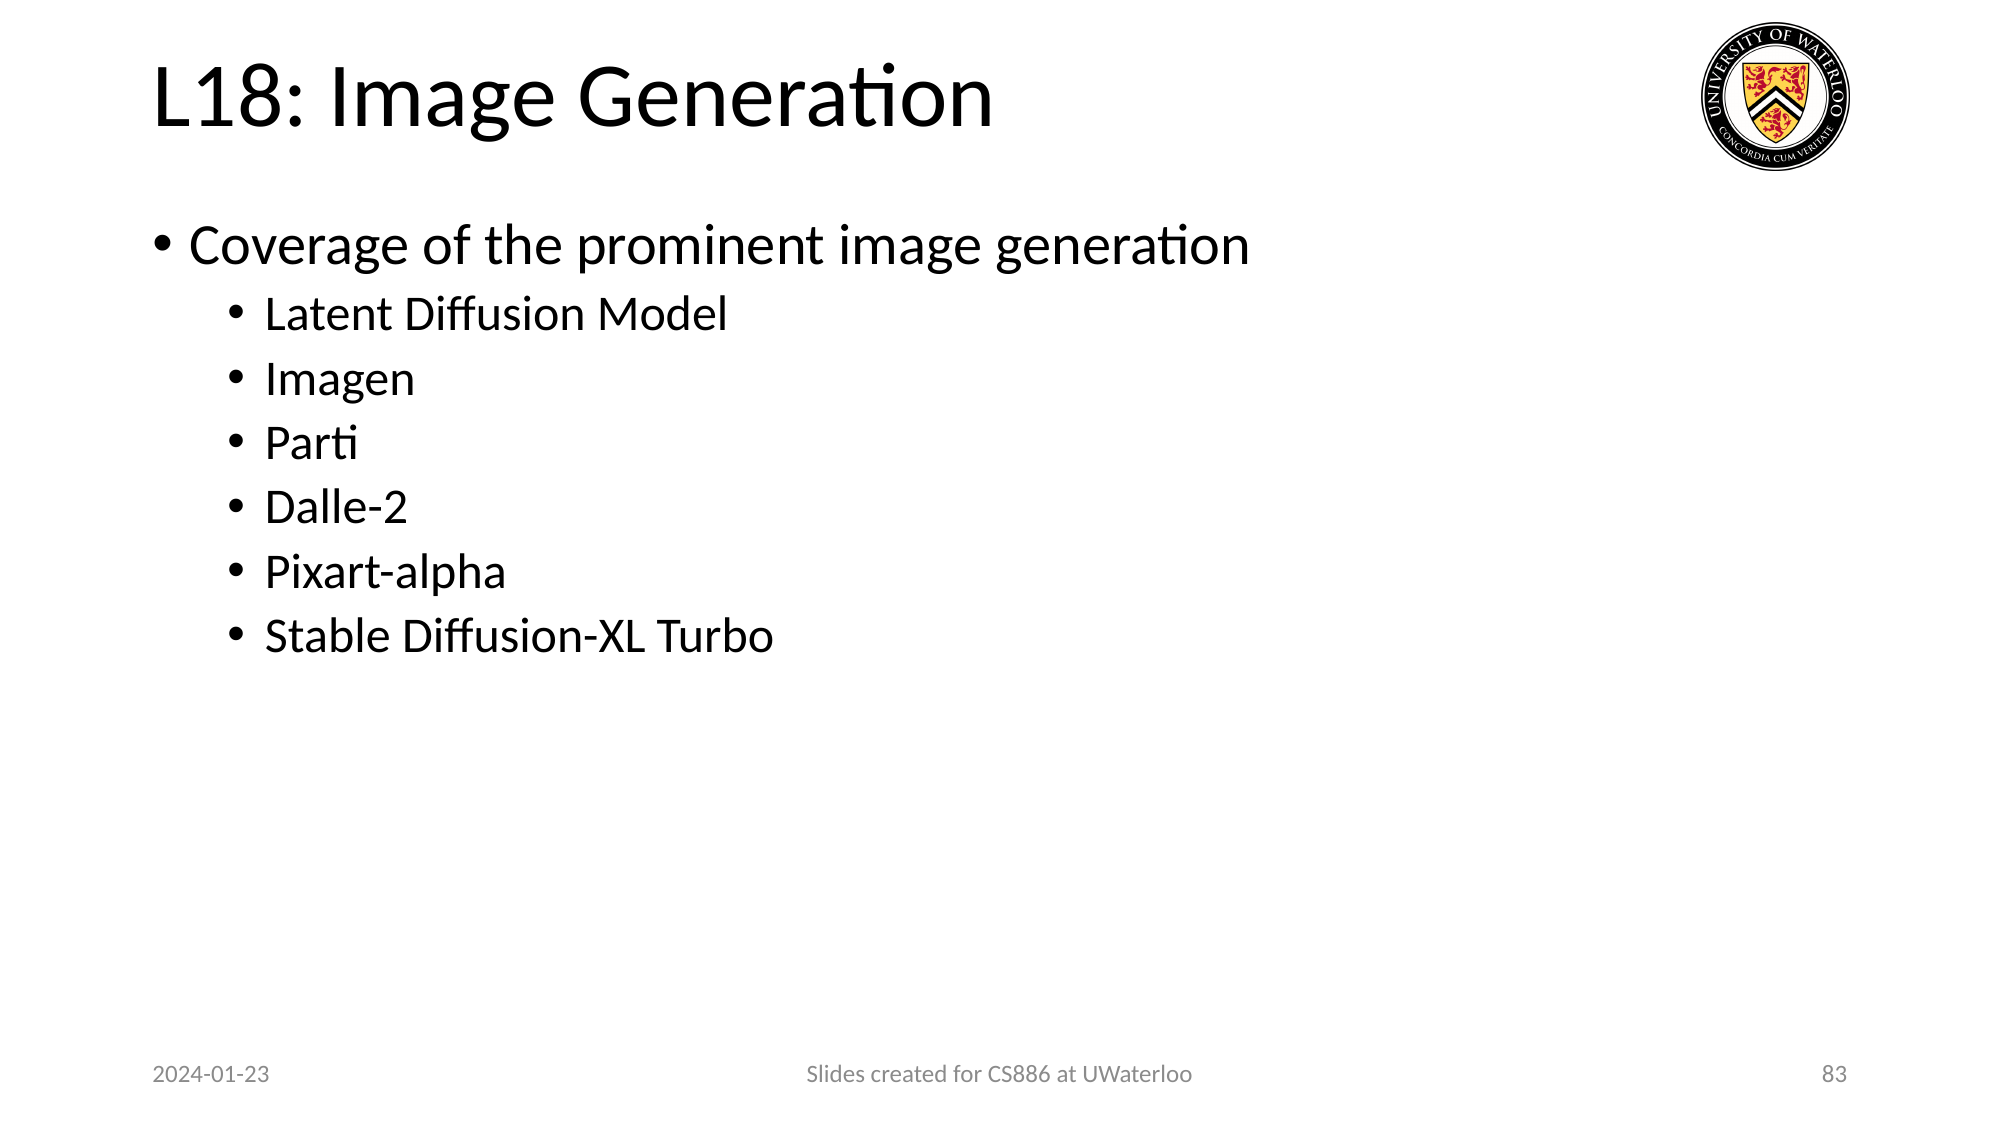

# L18: Image Generation
Coverage of the prominent image generation
Latent Diffusion Model
Imagen
Parti
Dalle-2
Pixart-alpha
Stable Diffusion-XL Turbo
2024-01-23
Slides created for CS886 at UWaterloo
83